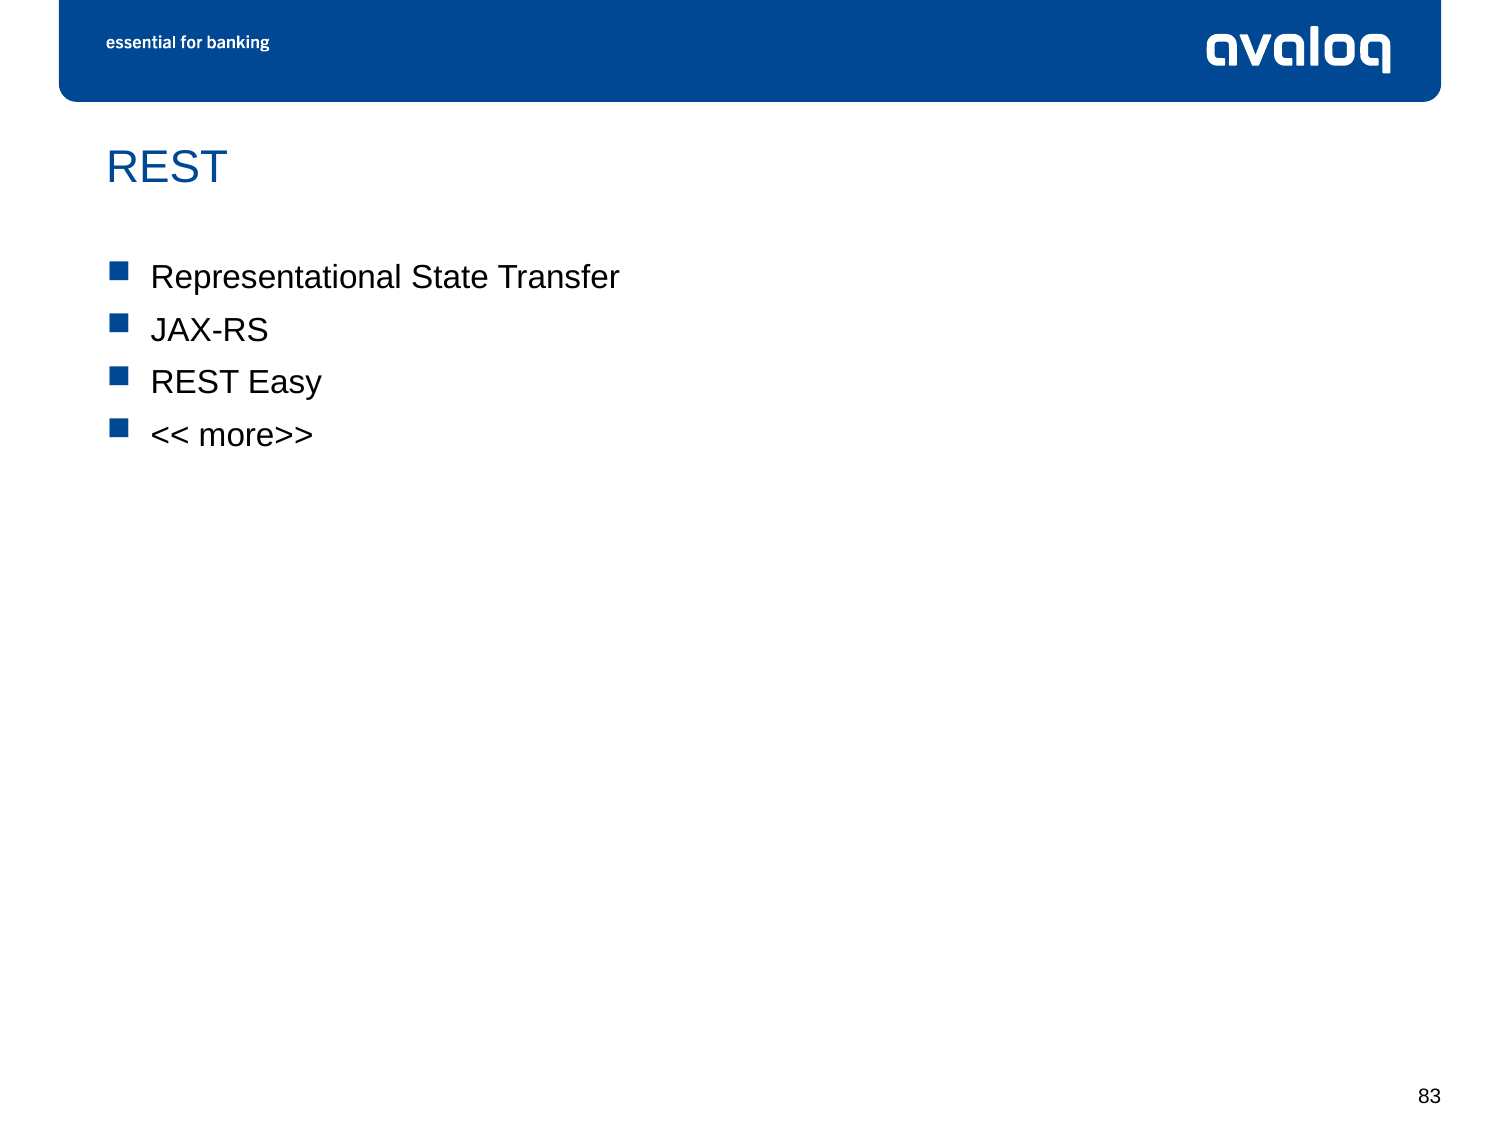

# REST
Representational State Transfer
JAX-RS
REST Easy
<< more>>
83